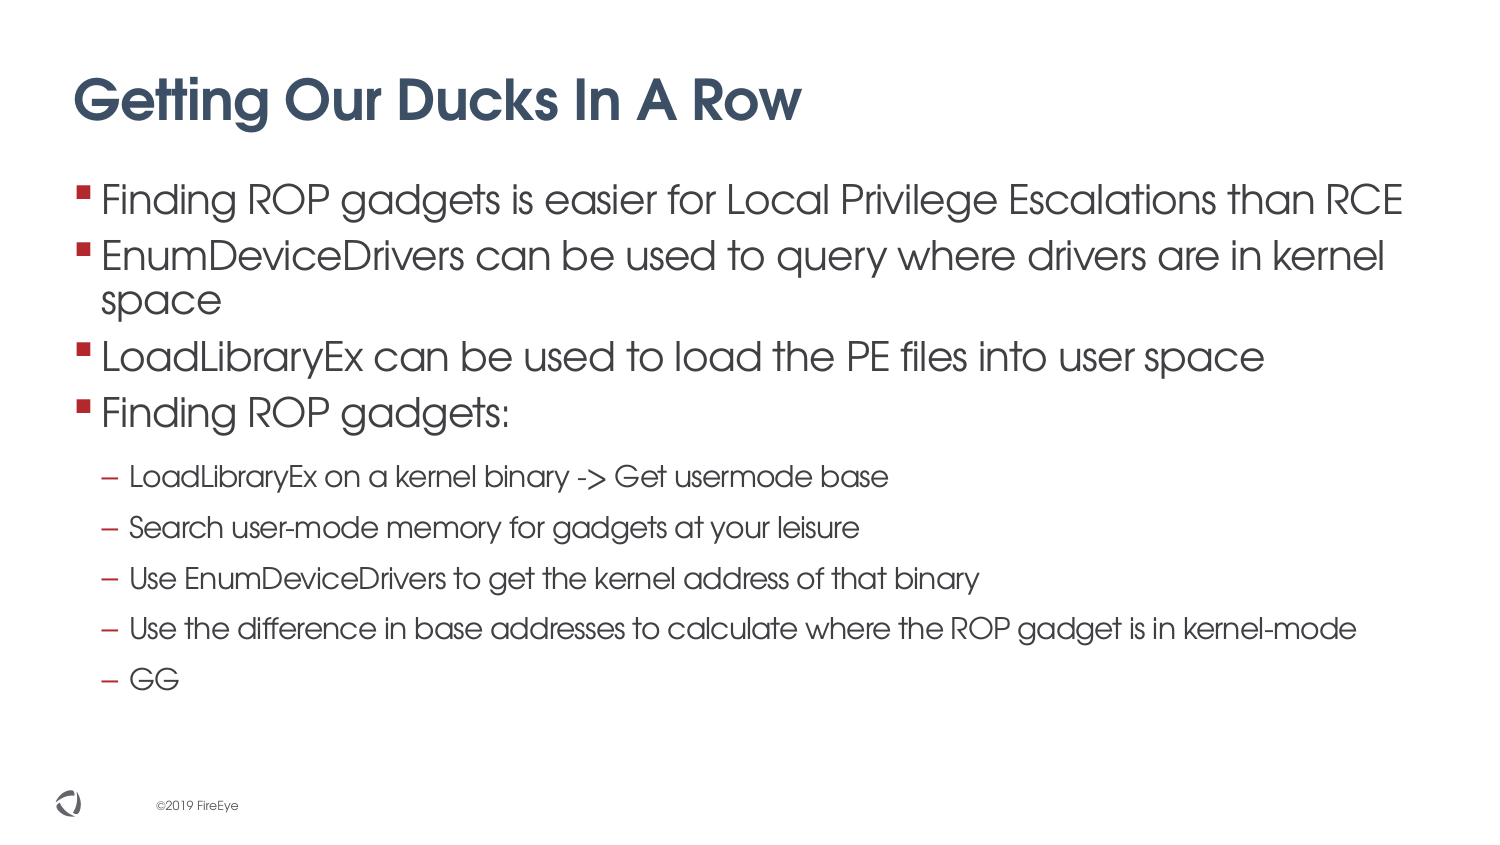

# Getting Our Ducks In A Row
Finding ROP gadgets is easier for Local Privilege Escalations than RCE
EnumDeviceDrivers can be used to query where drivers are in kernel space
LoadLibraryEx can be used to load the PE files into user space
Finding ROP gadgets:
LoadLibraryEx on a kernel binary -> Get usermode base
Search user-mode memory for gadgets at your leisure
Use EnumDeviceDrivers to get the kernel address of that binary
Use the difference in base addresses to calculate where the ROP gadget is in kernel-mode
GG